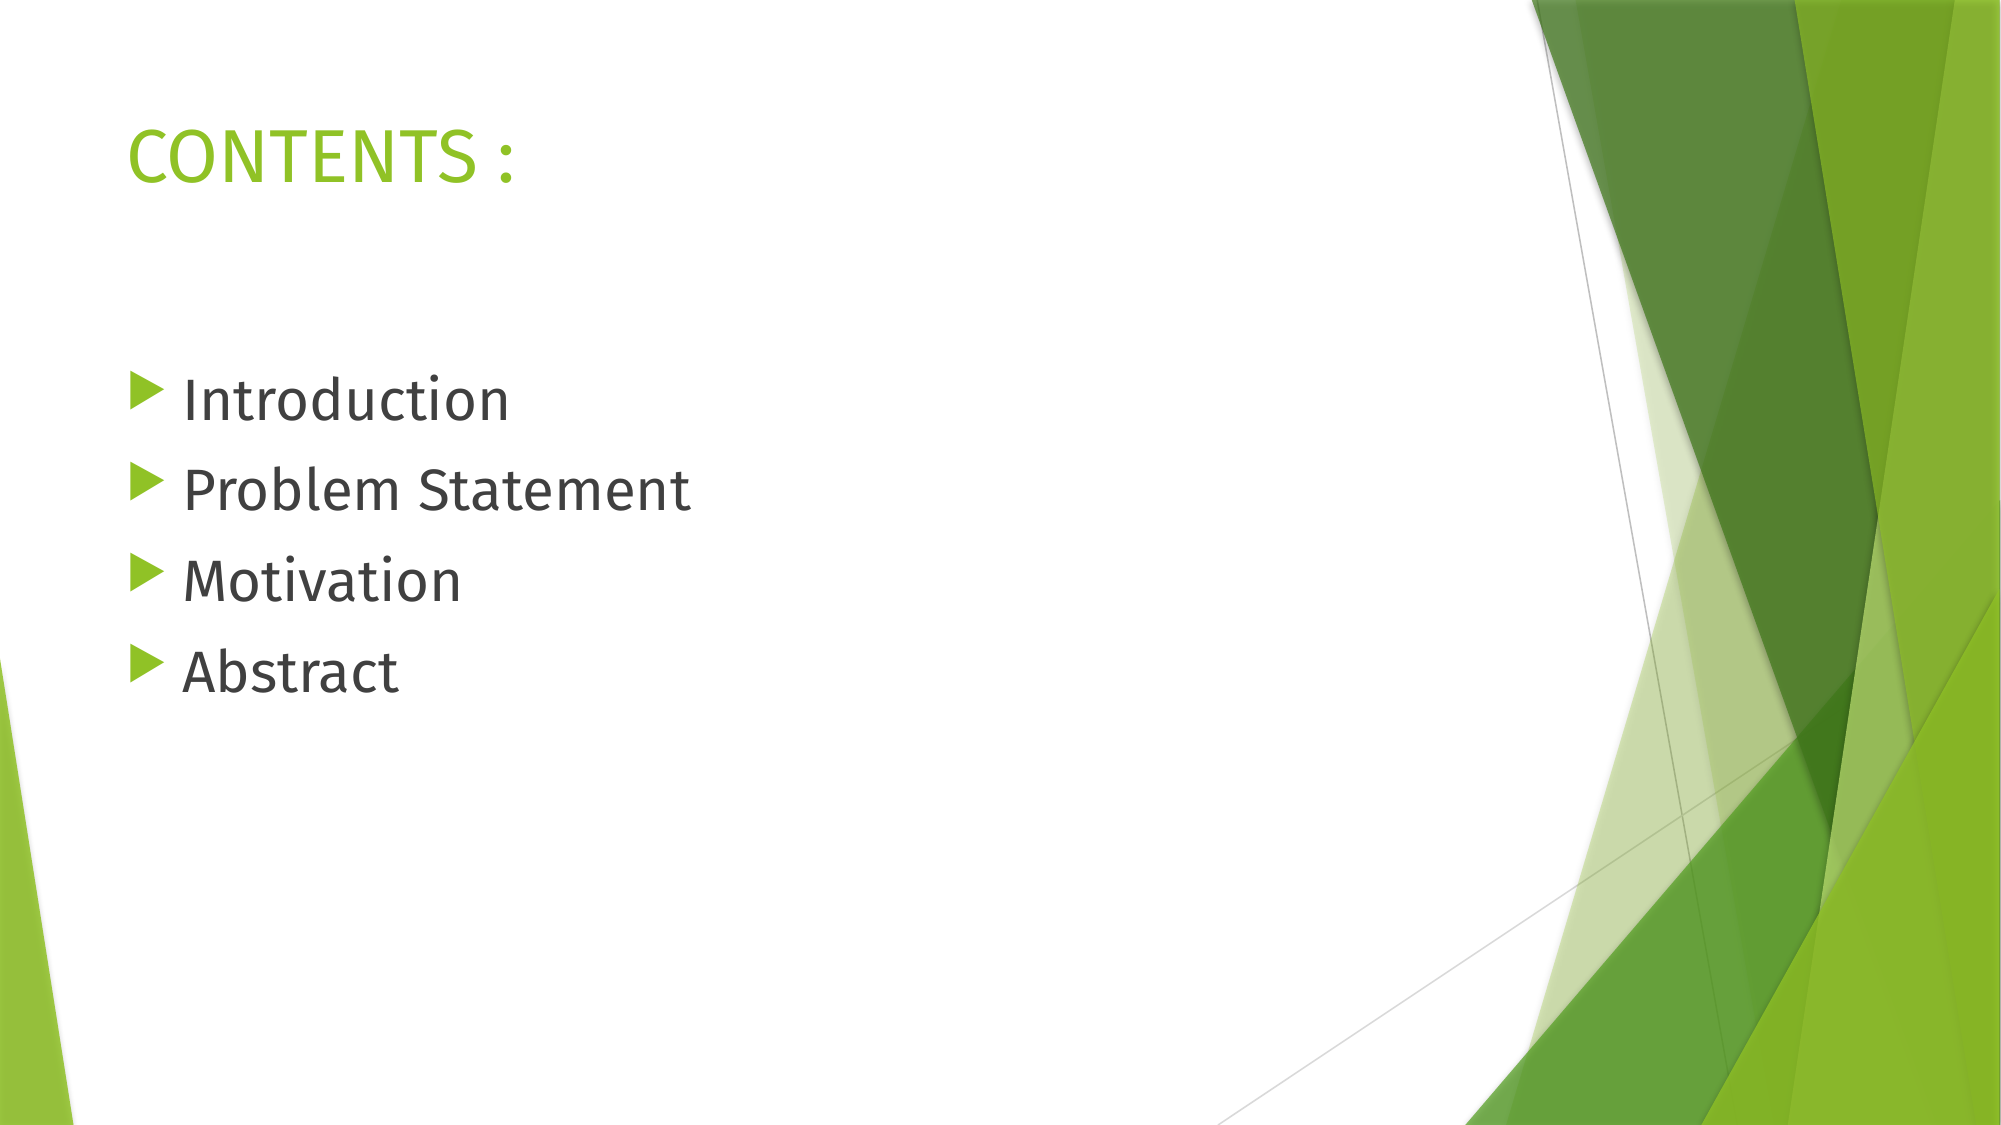

# CONTENTS :
Introduction
Problem Statement
Motivation
Abstract